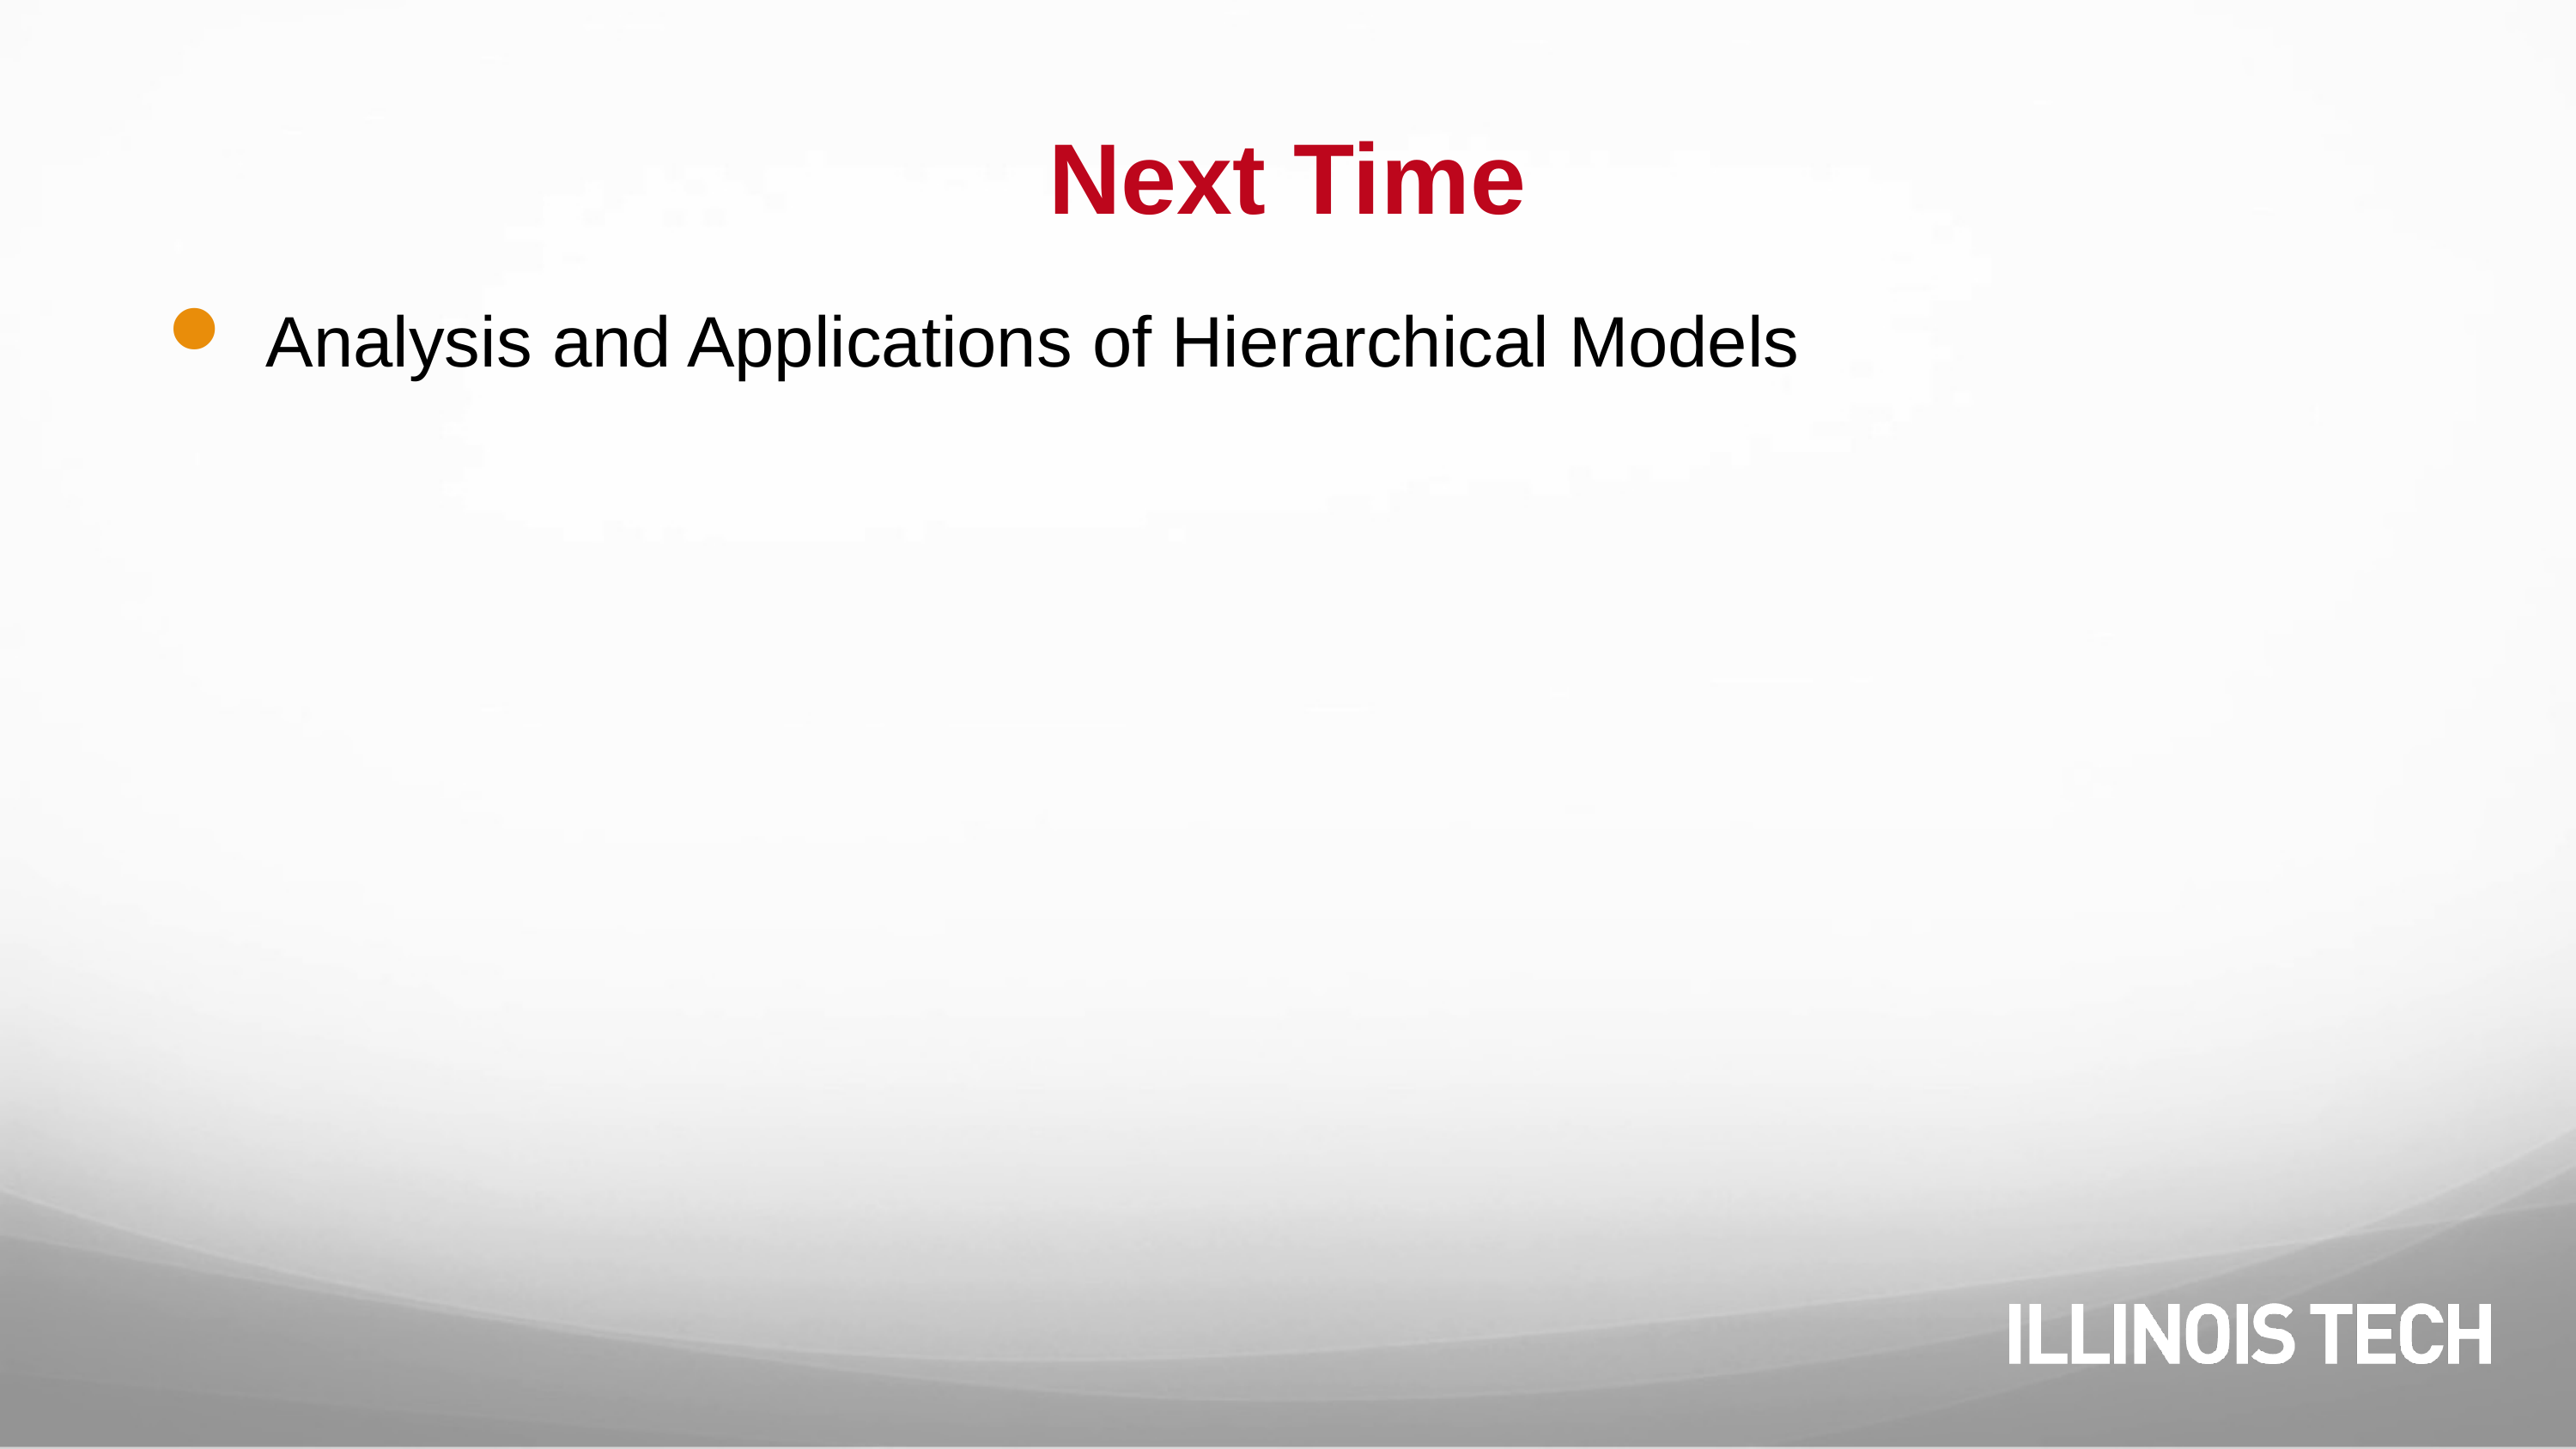

# Next Time
Analysis and Applications of Hierarchical Models